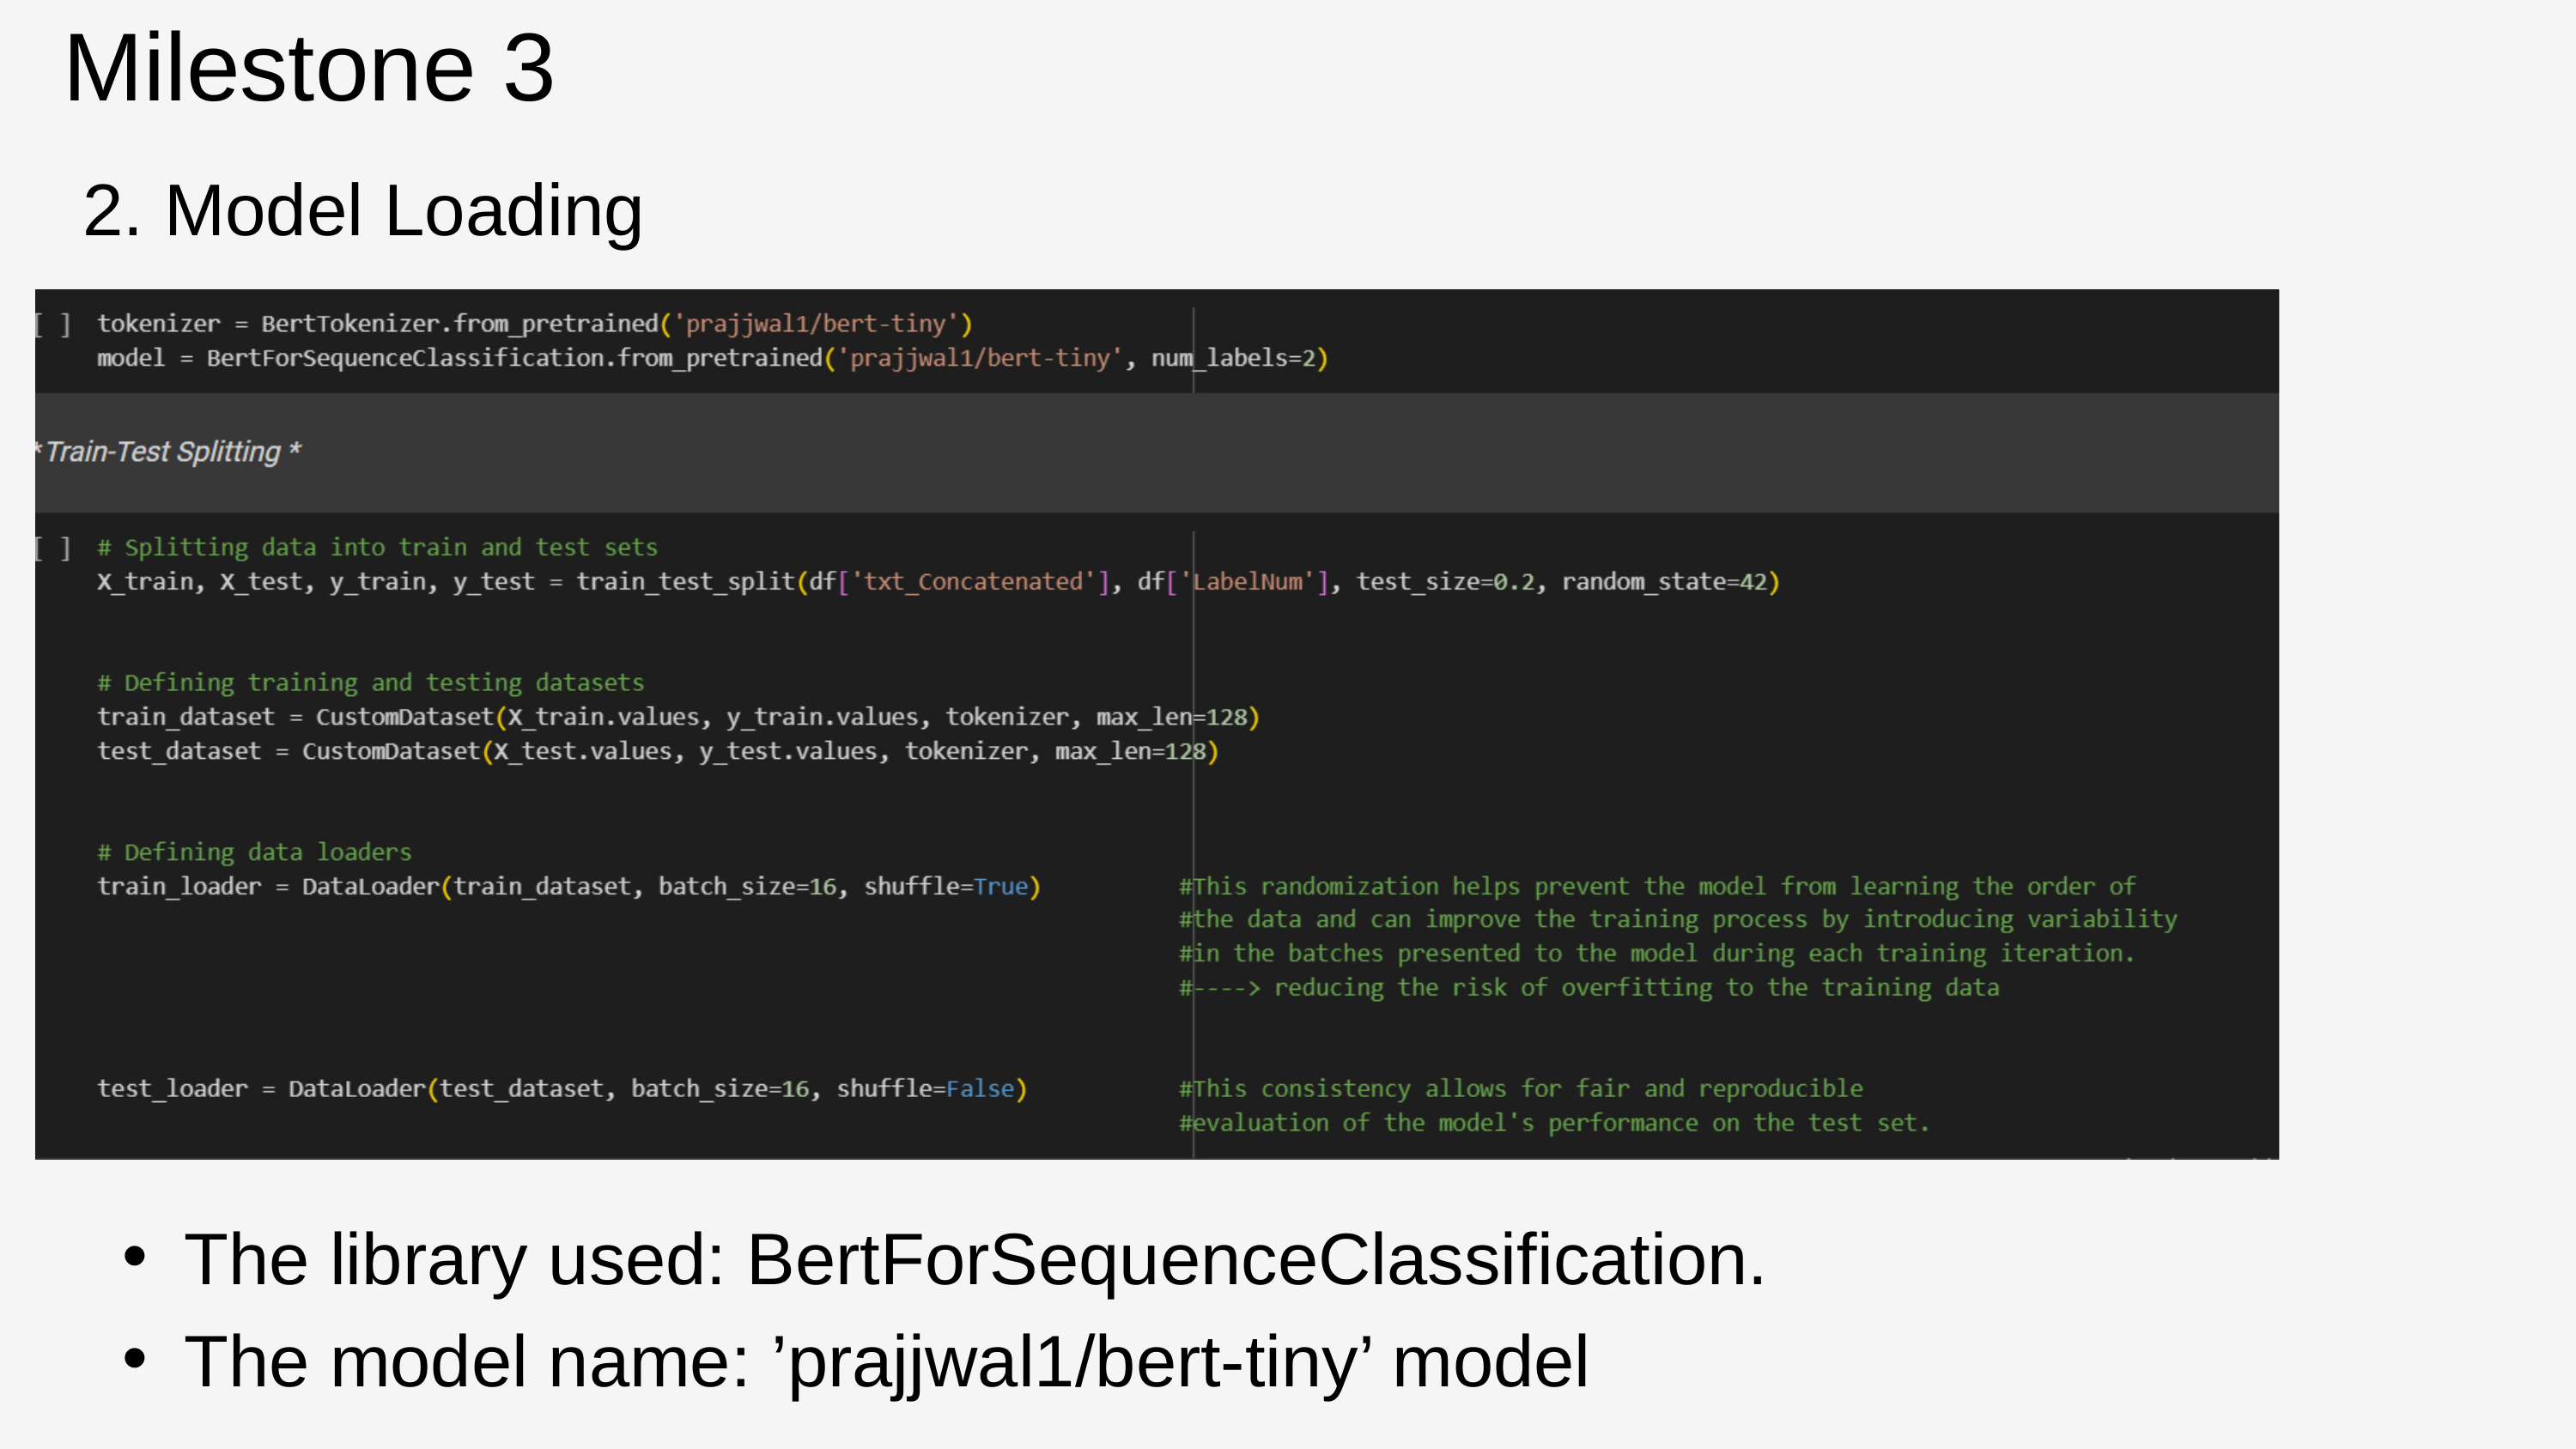

Milestone 3
2. Model Loading

The library used: BertForSequenceClassification.
The model name: ’prajjwal1/bert-tiny’ model